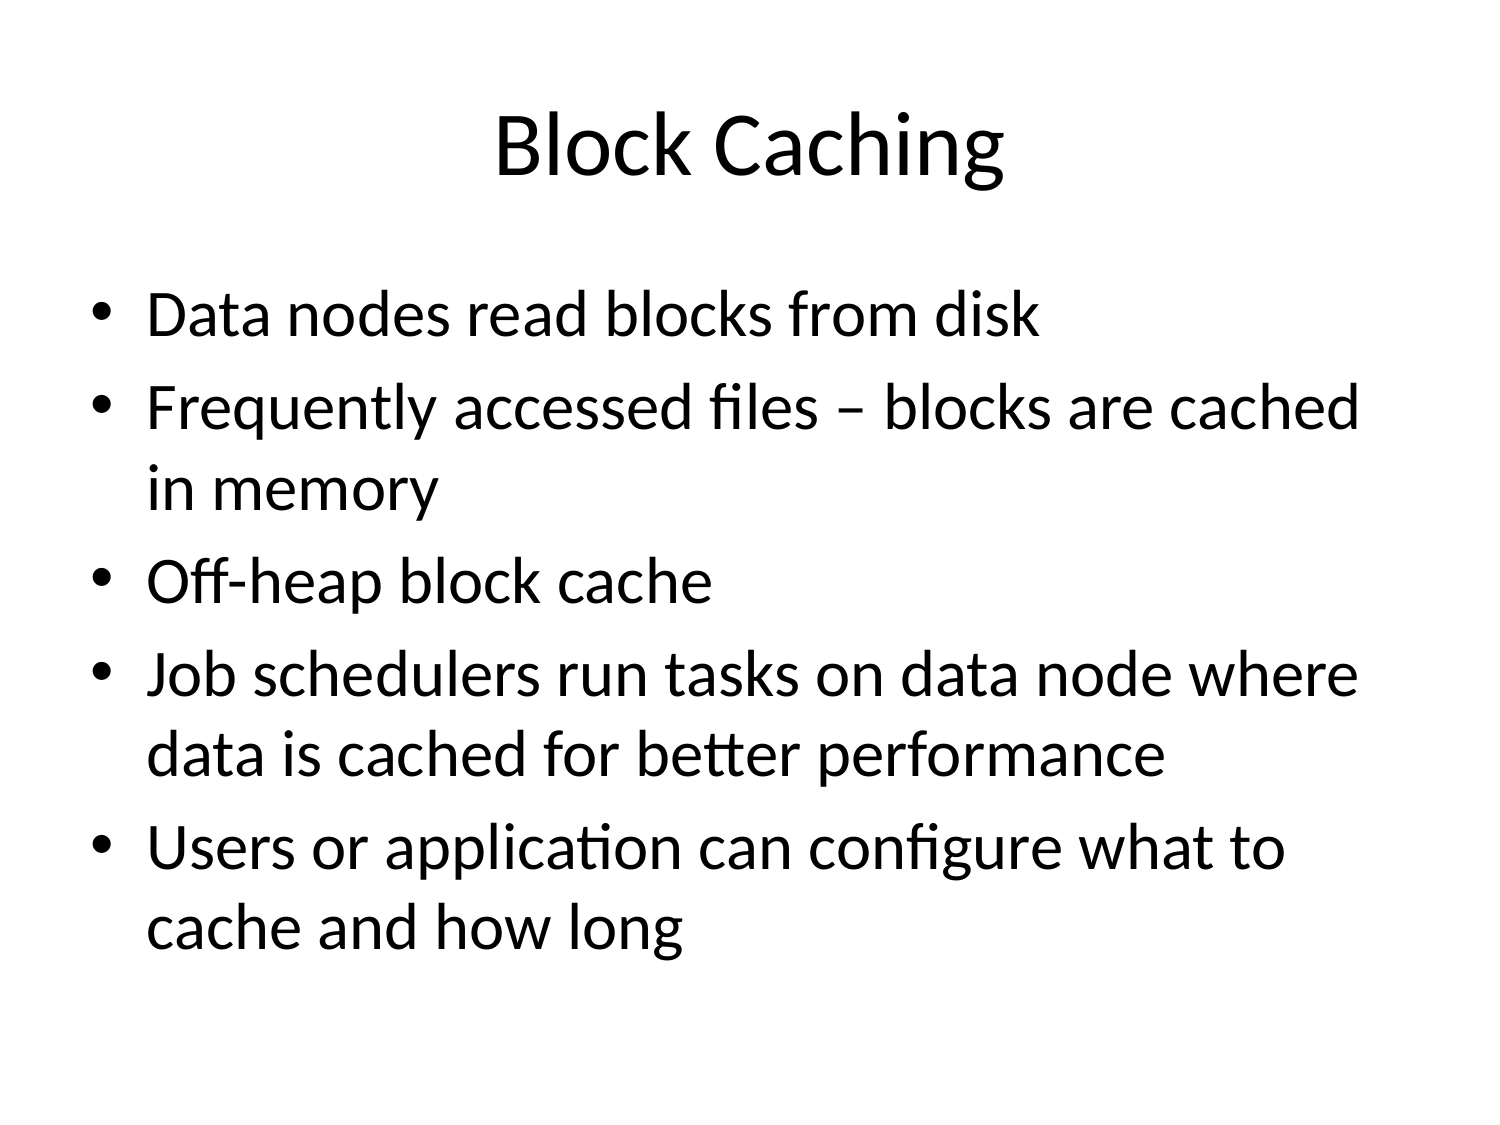

# Block Caching
Data nodes read blocks from disk
Frequently accessed files – blocks are cached in memory
Off-heap block cache
Job schedulers run tasks on data node where data is cached for better performance
Users or application can configure what to cache and how long